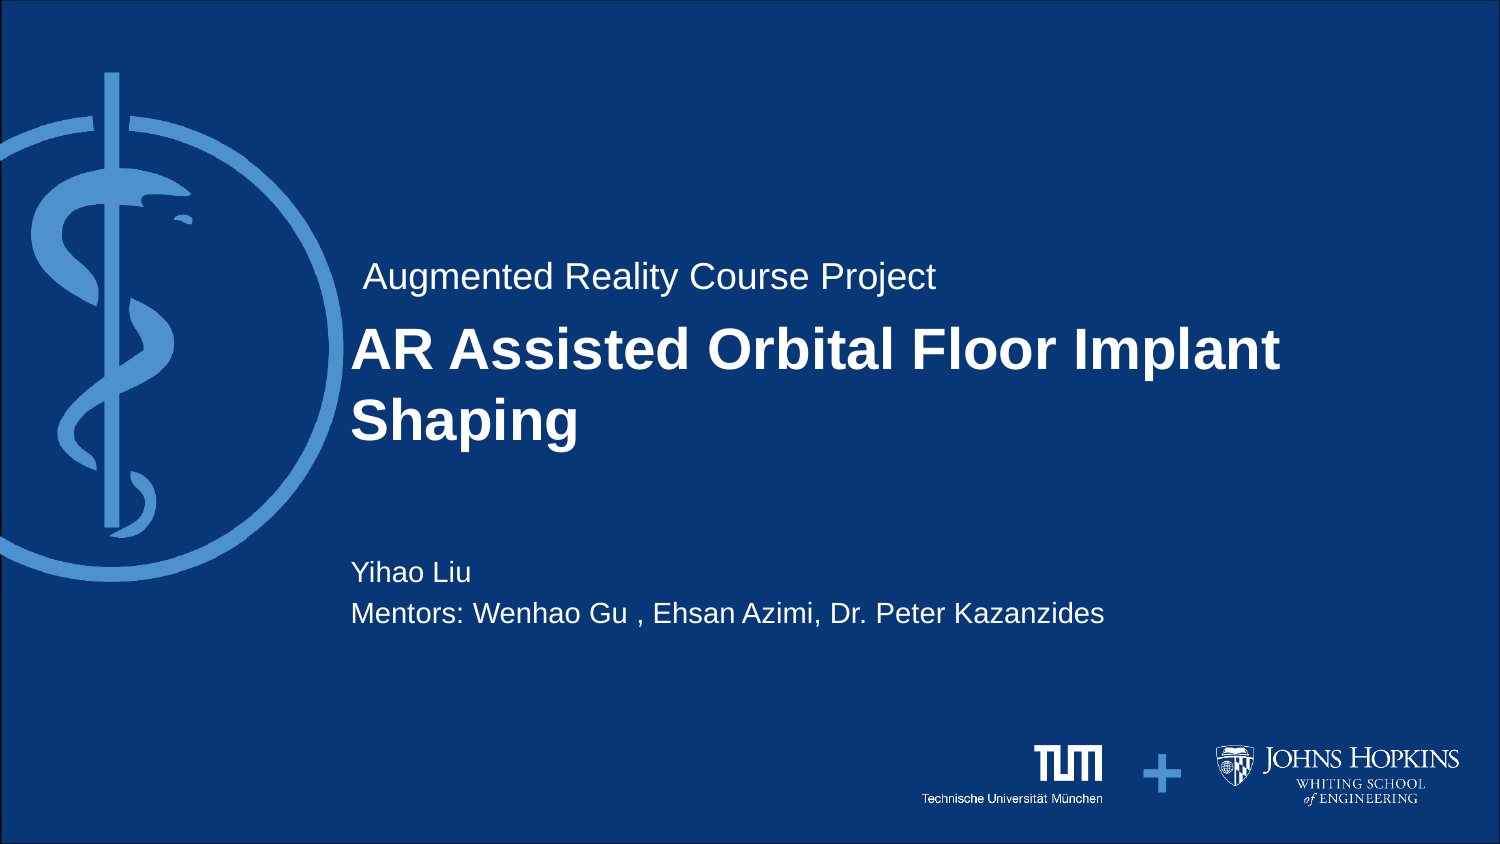

Augmented Reality Course Project
# AR Assisted Orbital Floor Implant Shaping
Yihao Liu
Mentors: Wenhao Gu , Ehsan Azimi, Dr. Peter Kazanzides